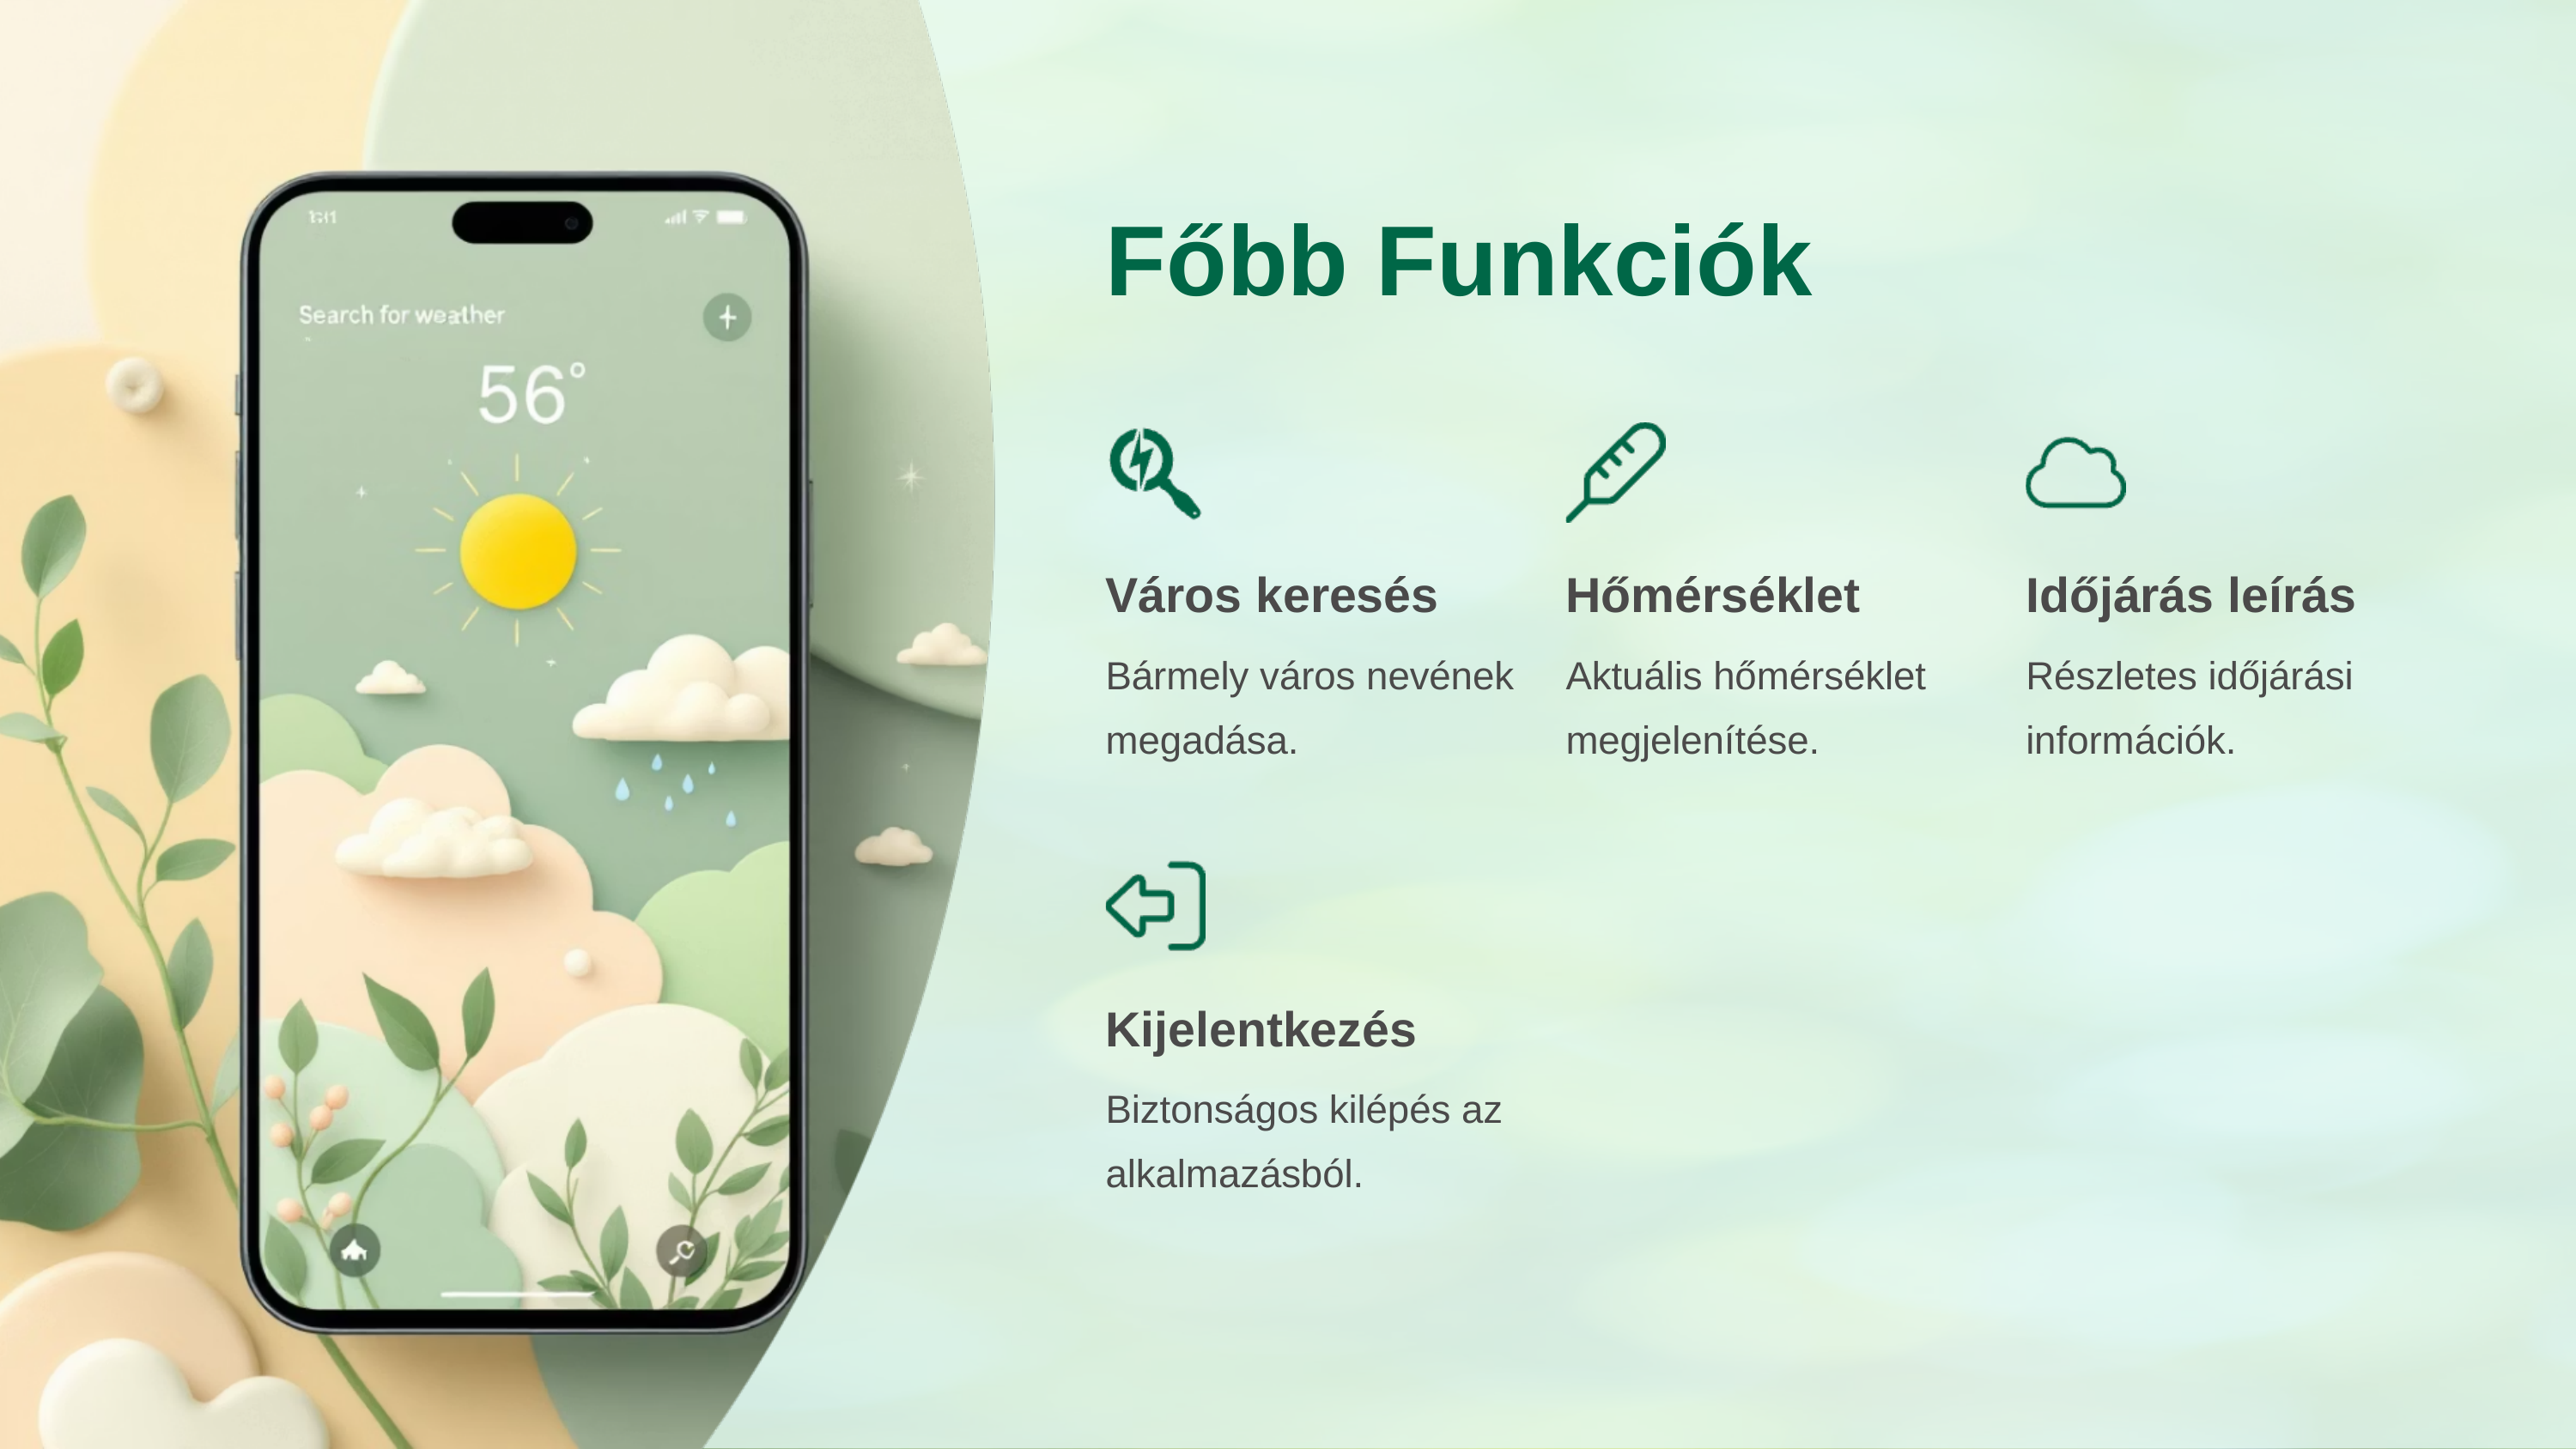

Főbb Funkciók

Város keresés
Hőmérséklet
Időjárás leírás
Bármely város nevének megadása.
Aktuális hőmérséklet megjelenítése.
Részletes időjárási információk.

Kijelentkezés
Biztonságos kilépés az alkalmazásból.